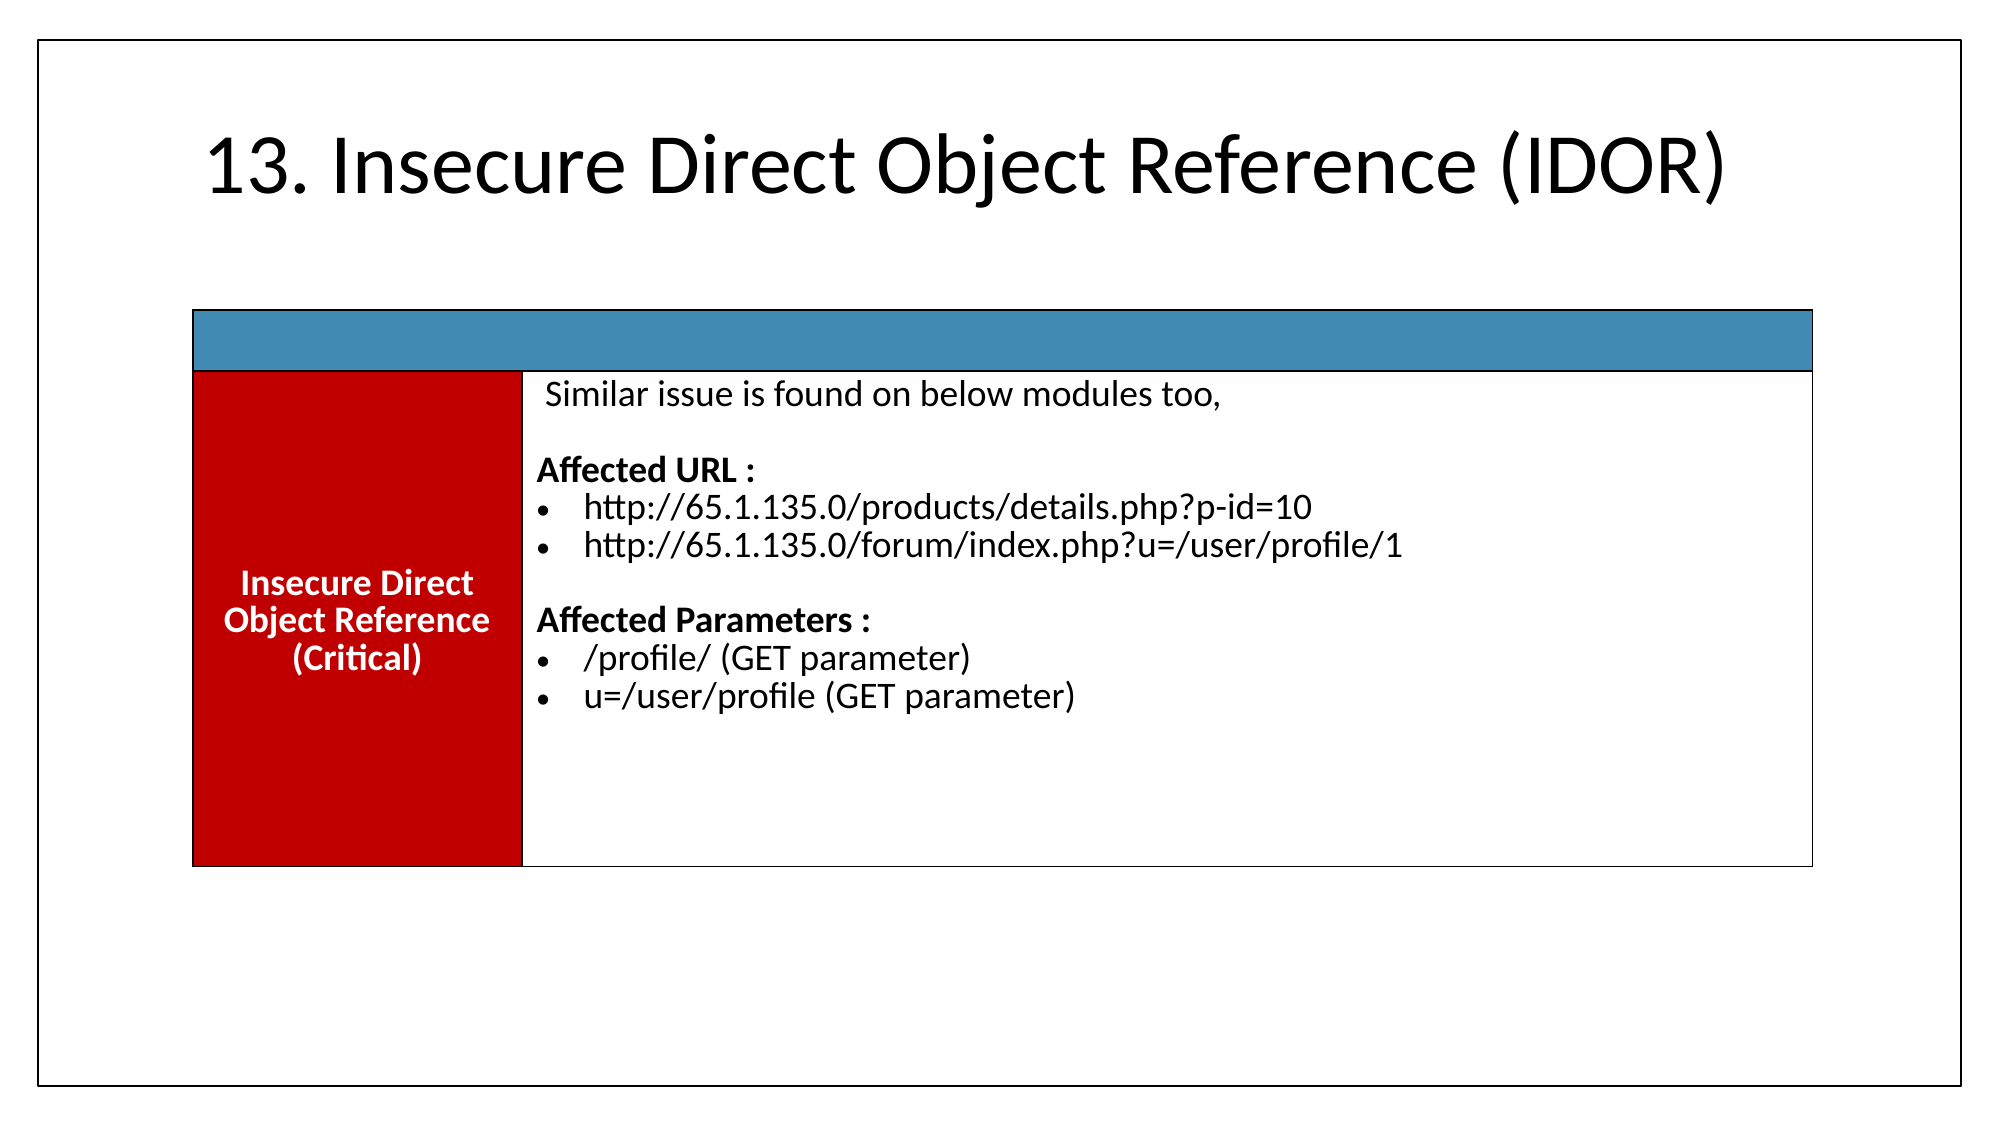

# 13. Insecure Direct Object Reference (IDOR)
|  |
| --- |
| Insecure Direct Object Reference (Critical) | Similar issue is found on below modules too, Affected URL : http://65.1.135.0/products/details.php?p-id=10 http://65.1.135.0/forum/index.php?u=/user/profile/1 Affected Parameters : /profile/ (GET parameter) u=/user/profile (GET parameter) |
| --- | --- |